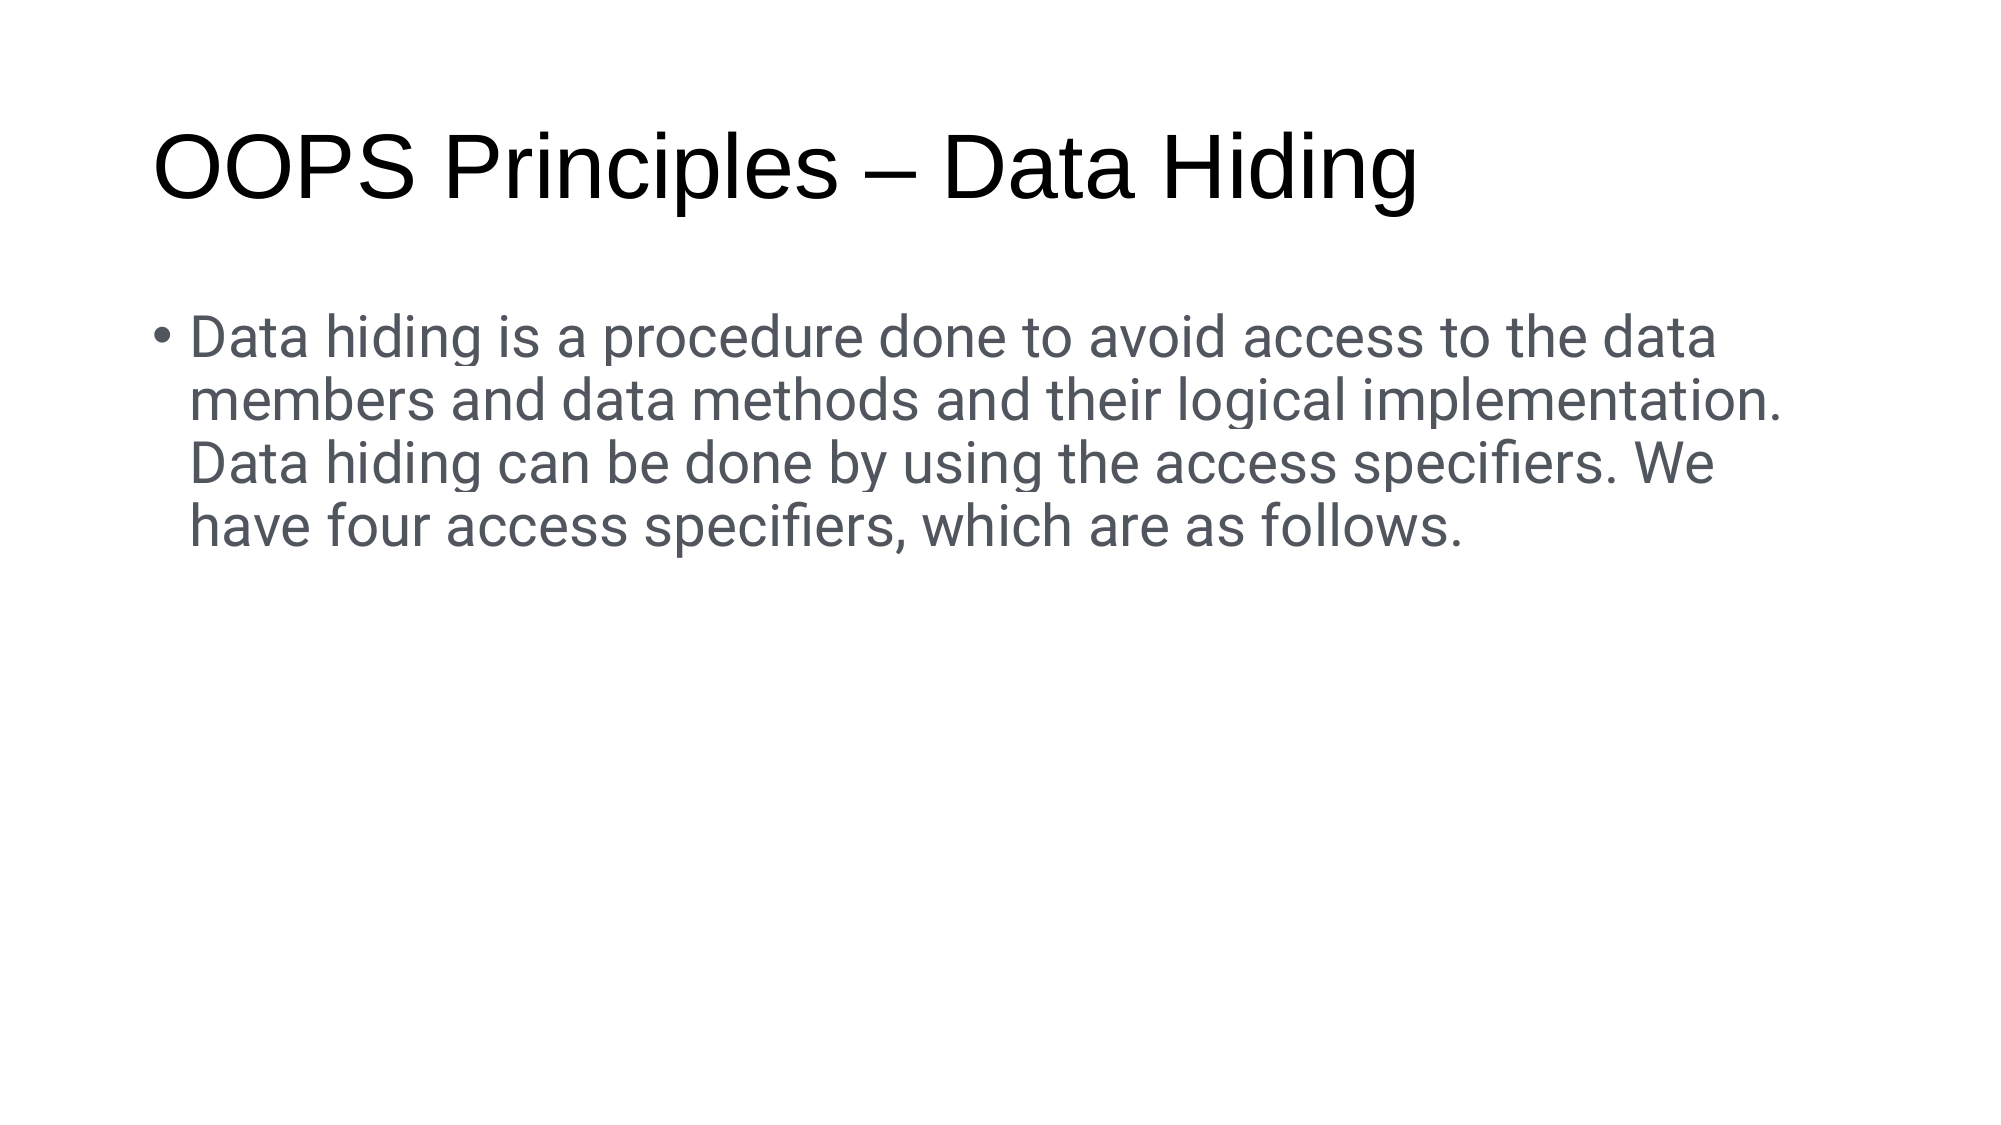

# OOPS Principles – Data Hiding
Data hiding is a procedure done to avoid access to the data members and data methods and their logical implementation. Data hiding can be done by using the access specifiers. We have four access specifiers, which are as follows.